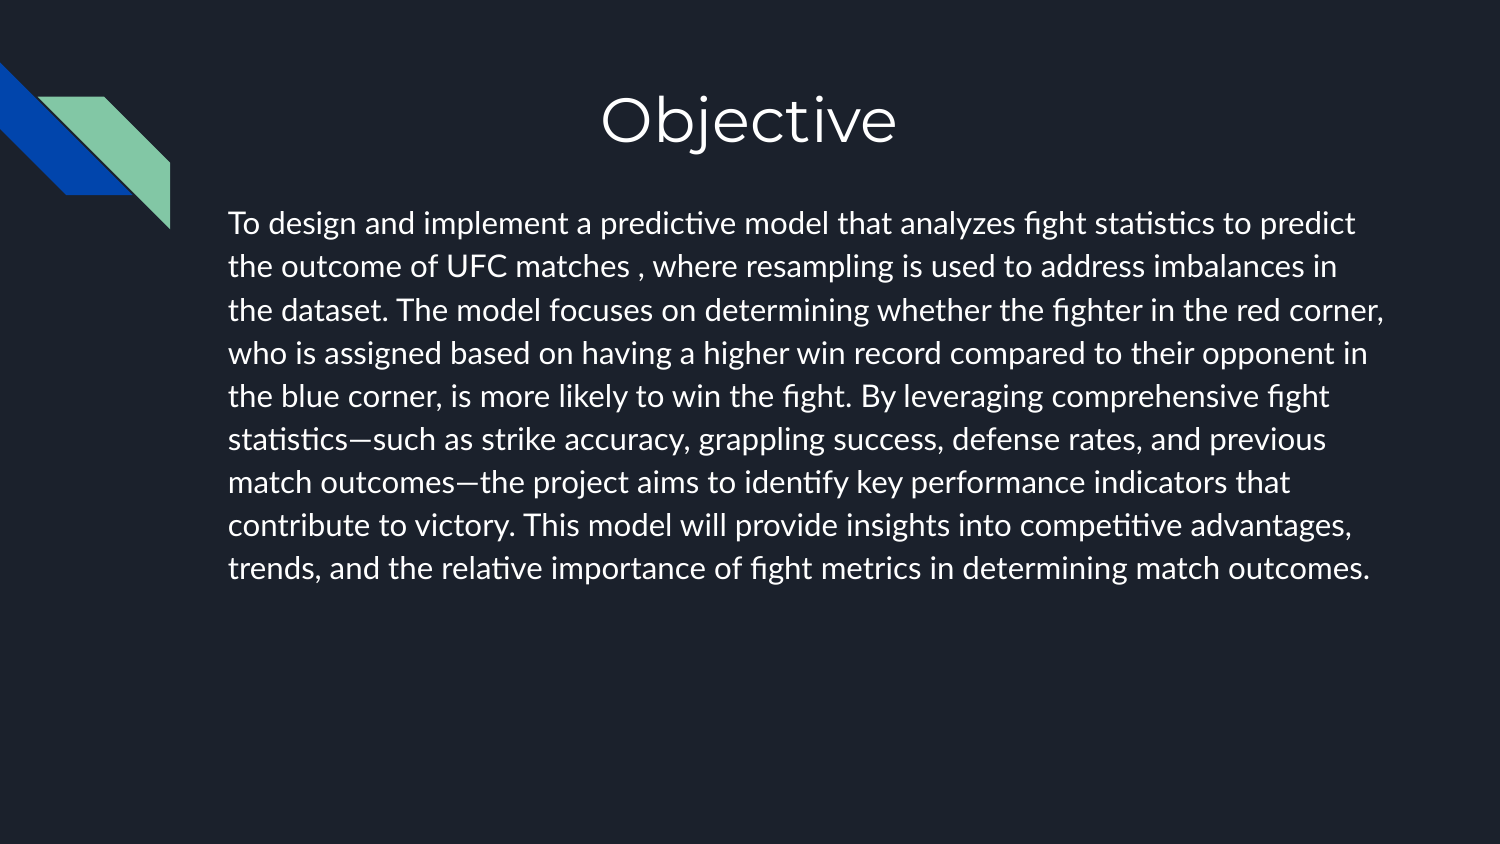

# Objective
To design and implement a predictive model that analyzes fight statistics to predict the outcome of UFC matches , where resampling is used to address imbalances in the dataset. The model focuses on determining whether the fighter in the red corner, who is assigned based on having a higher win record compared to their opponent in the blue corner, is more likely to win the fight. By leveraging comprehensive fight statistics—such as strike accuracy, grappling success, defense rates, and previous match outcomes—the project aims to identify key performance indicators that contribute to victory. This model will provide insights into competitive advantages, trends, and the relative importance of fight metrics in determining match outcomes.